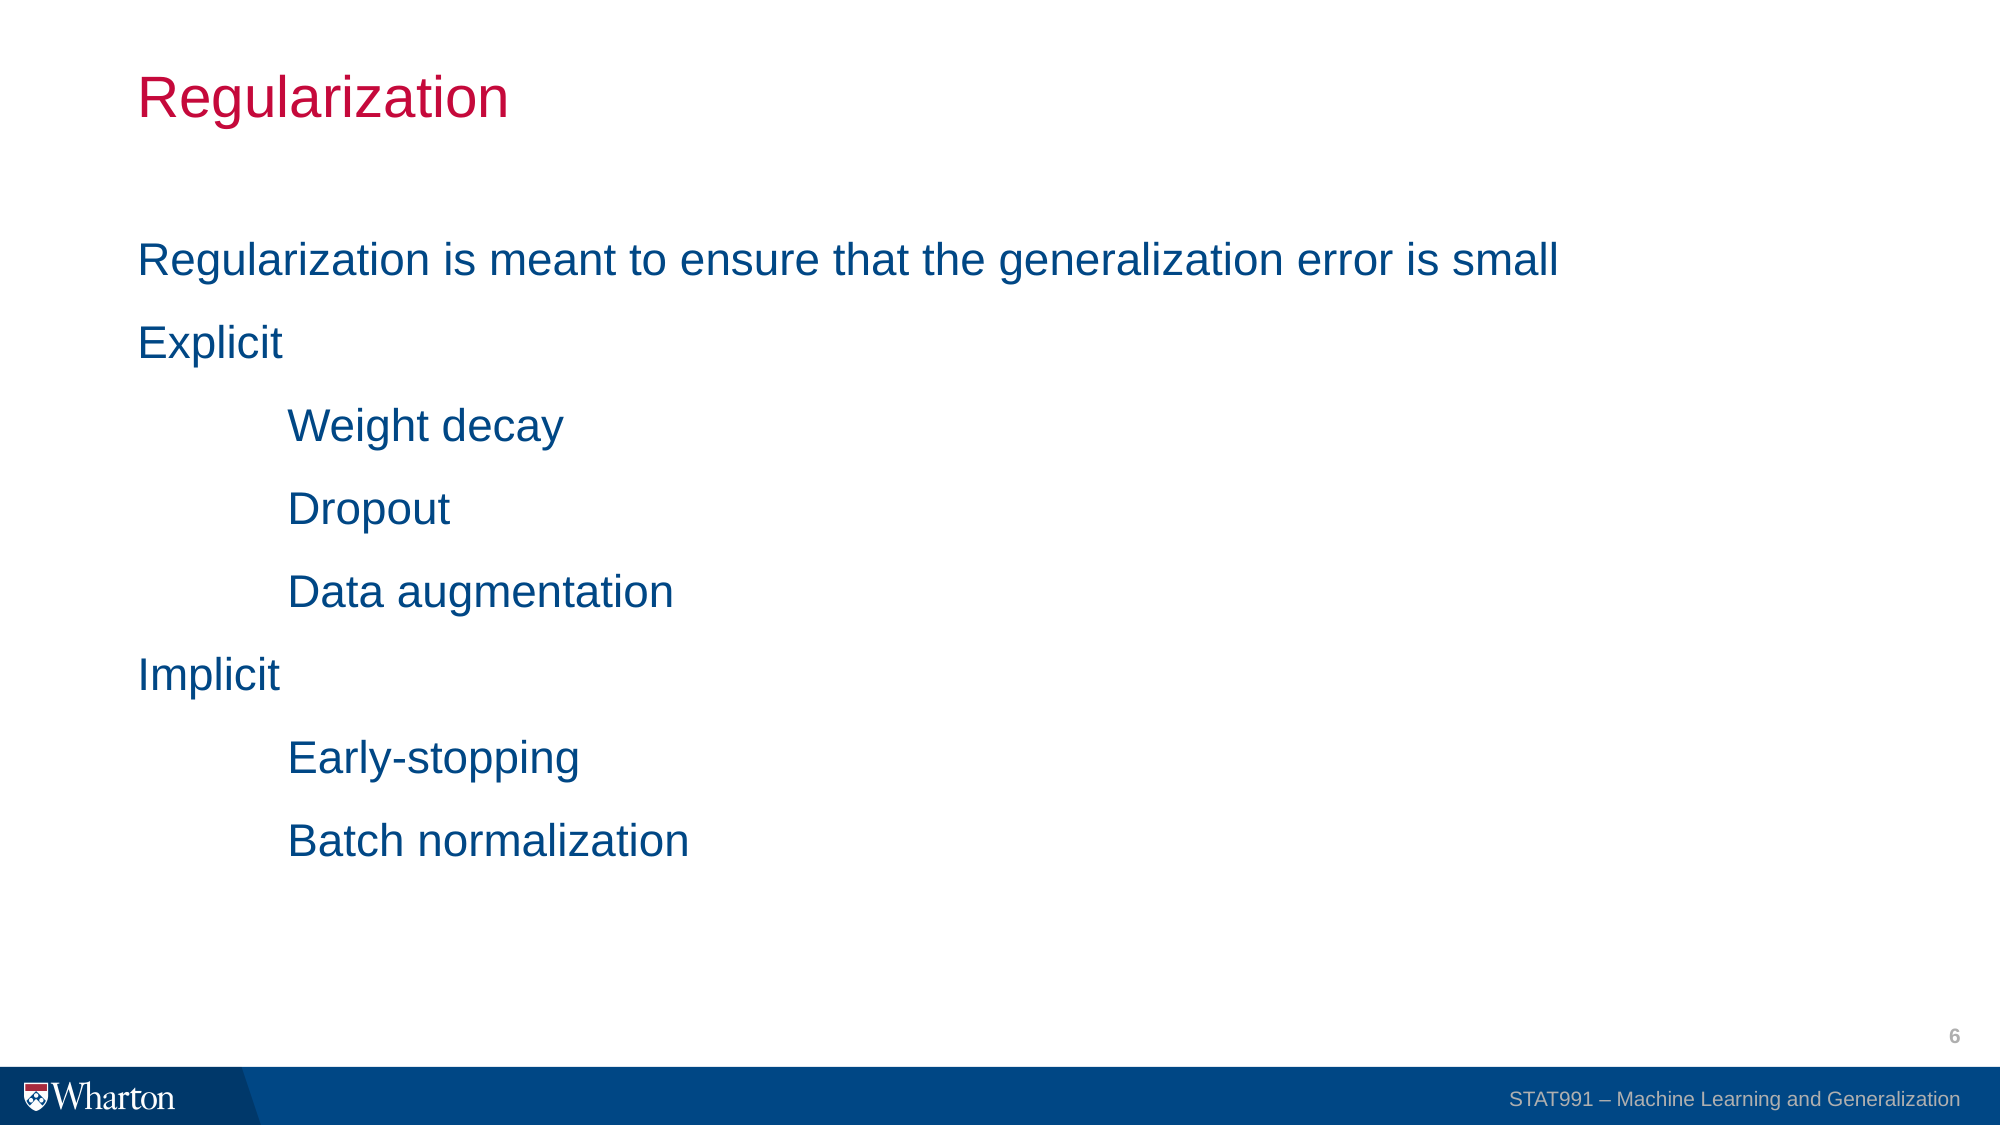

# Regularization
Regularization is meant to ensure that the generalization error is small
Explicit
	Weight decay
	Dropout
	Data augmentation
Implicit
	Early-stopping
	Batch normalization
6
STAT991 – Machine Learning and Generalization